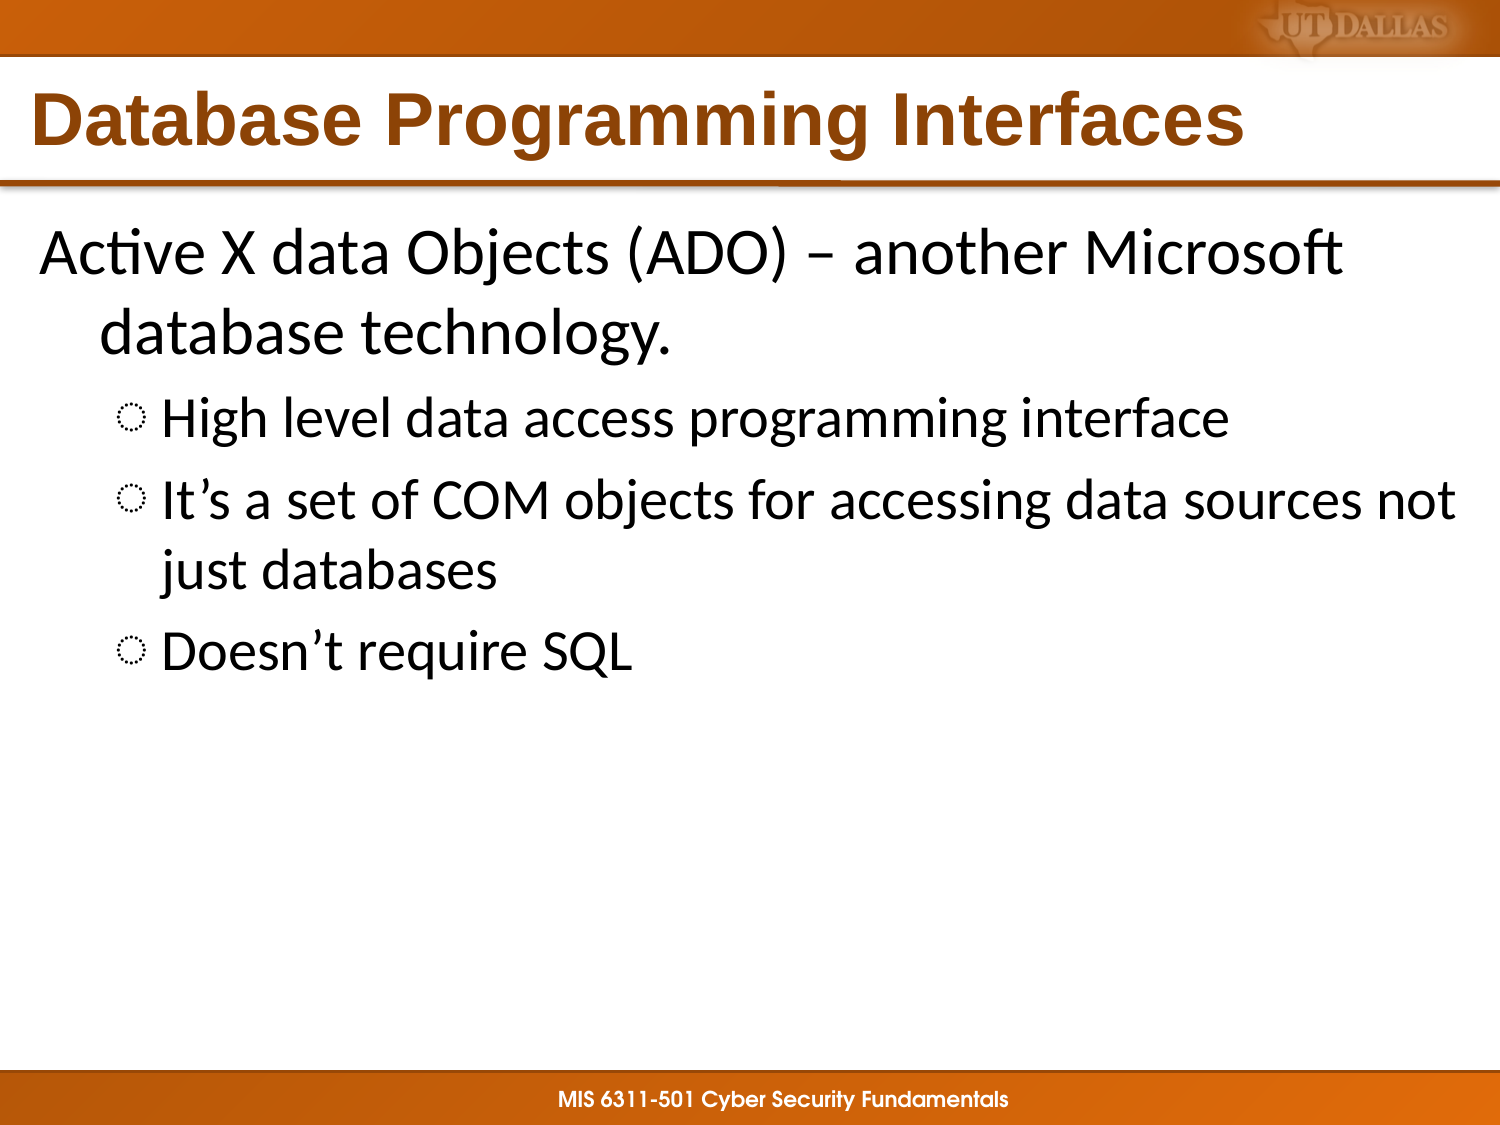

# Database Programming Interfaces
Active X data Objects (ADO) – another Microsoft database technology.
High level data access programming interface
It’s a set of COM objects for accessing data sources not just databases
Doesn’t require SQL